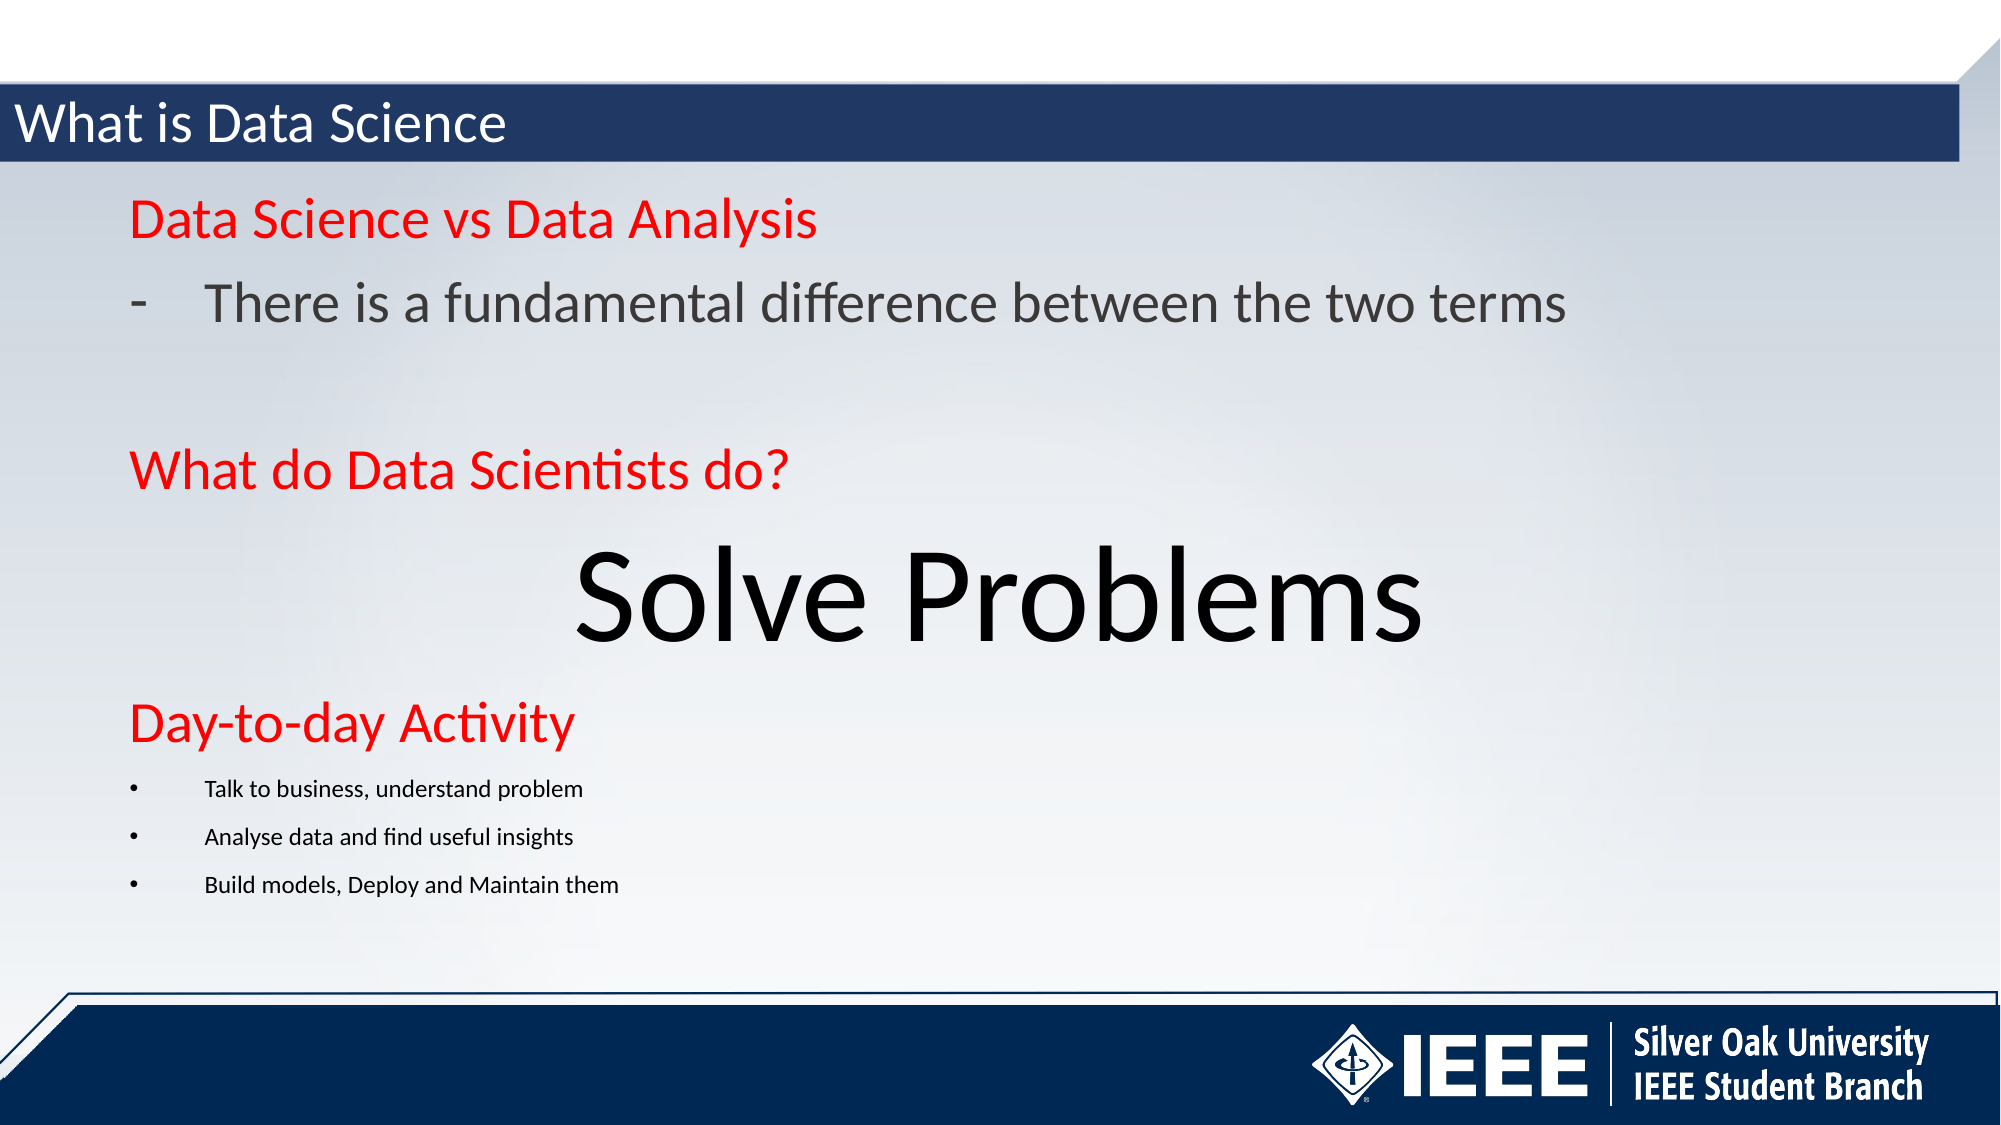

What is Data Science
Data Science vs Data Analysis
There is a fundamental difference between the two terms

What do Data Scientists do?
Solve Problems
Day-to-day Activity
Talk to business, understand problem
Analyse data and find useful insights
Build models, Deploy and Maintain them